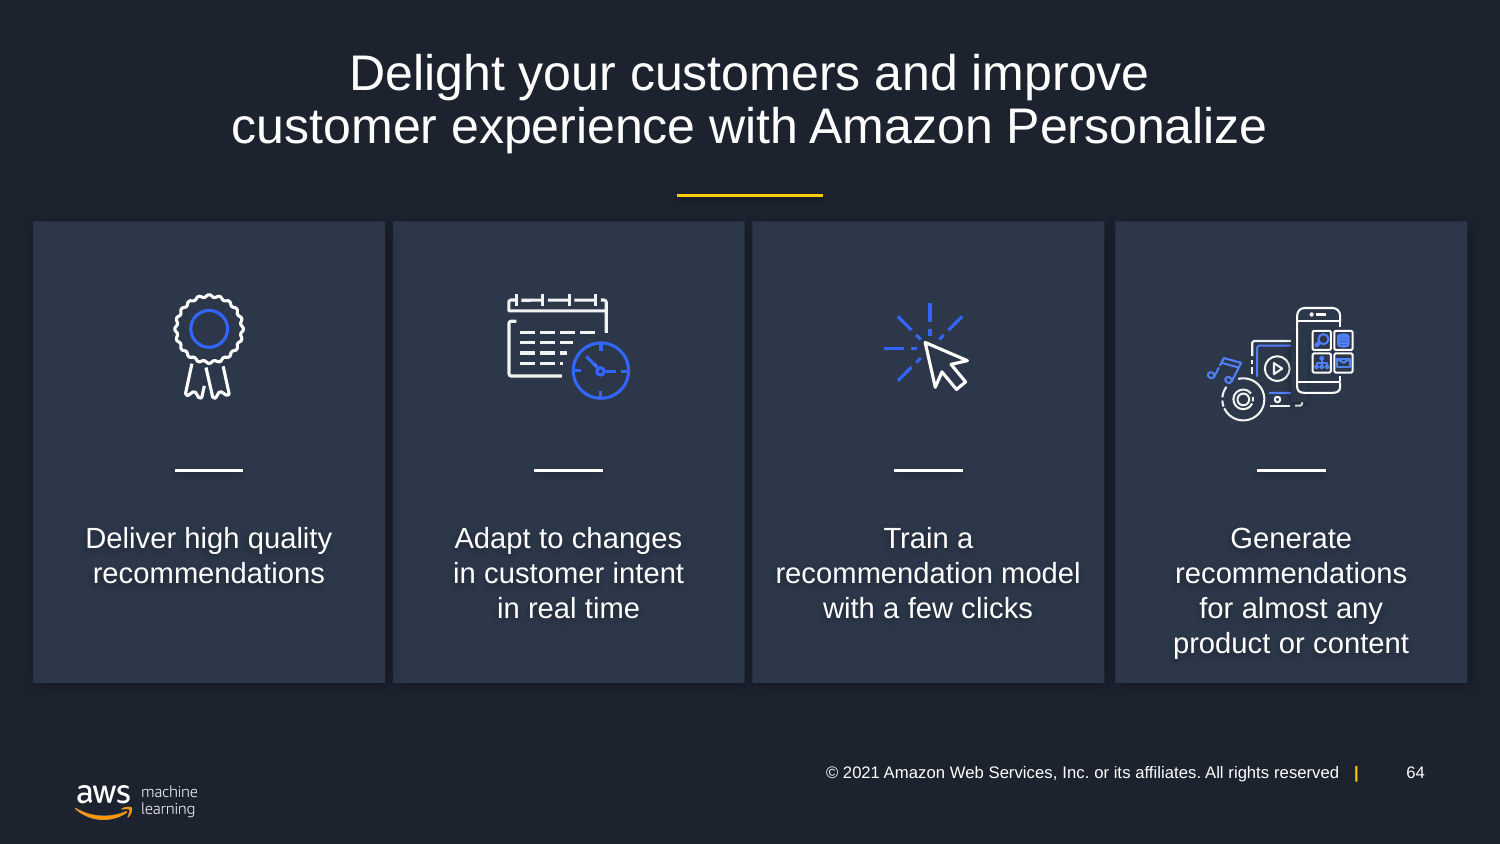

# Delight your customers and improve customer experience with Amazon Personalize

Train a recommendation model with a few clicks
Deliver high quality recommendations
Adapt to changes
in customer intent
in real time
Generate recommendations
for almost any
product or content